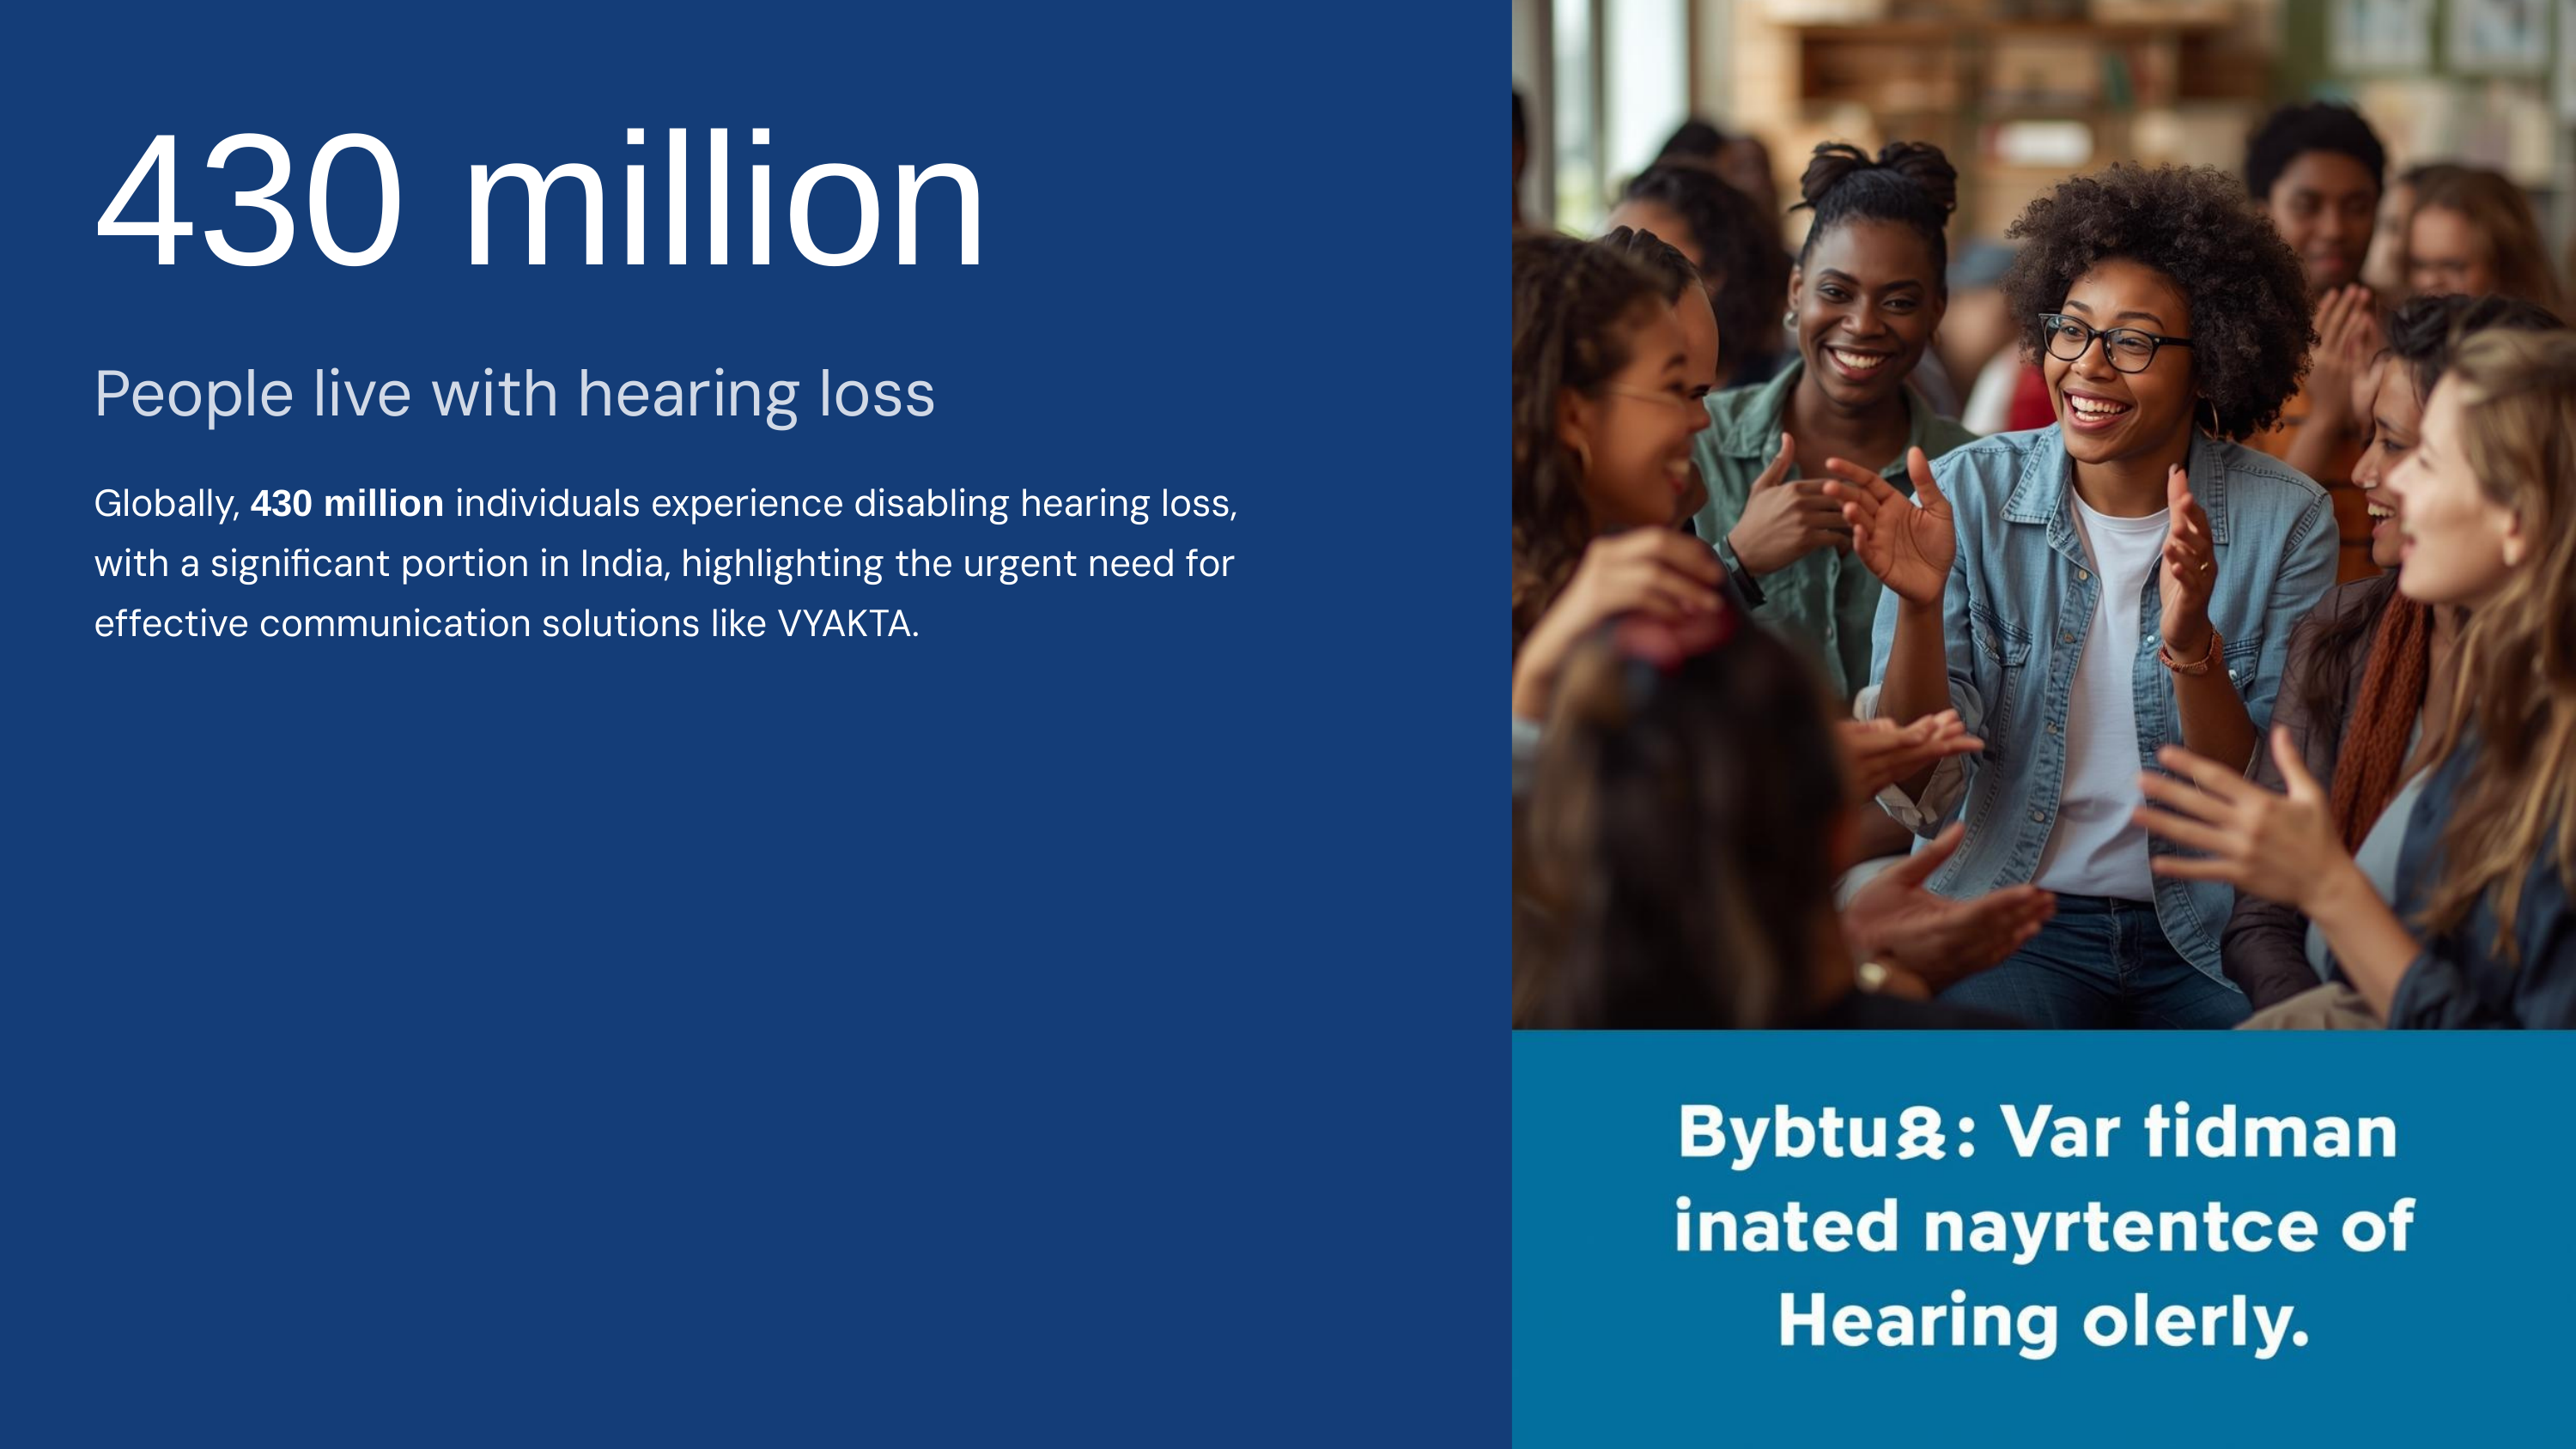

430 million
People live with hearing loss
Globally, 430 million individuals experience disabling hearing loss, with a significant portion in India, highlighting the urgent need for effective communication solutions like VYAKTA.